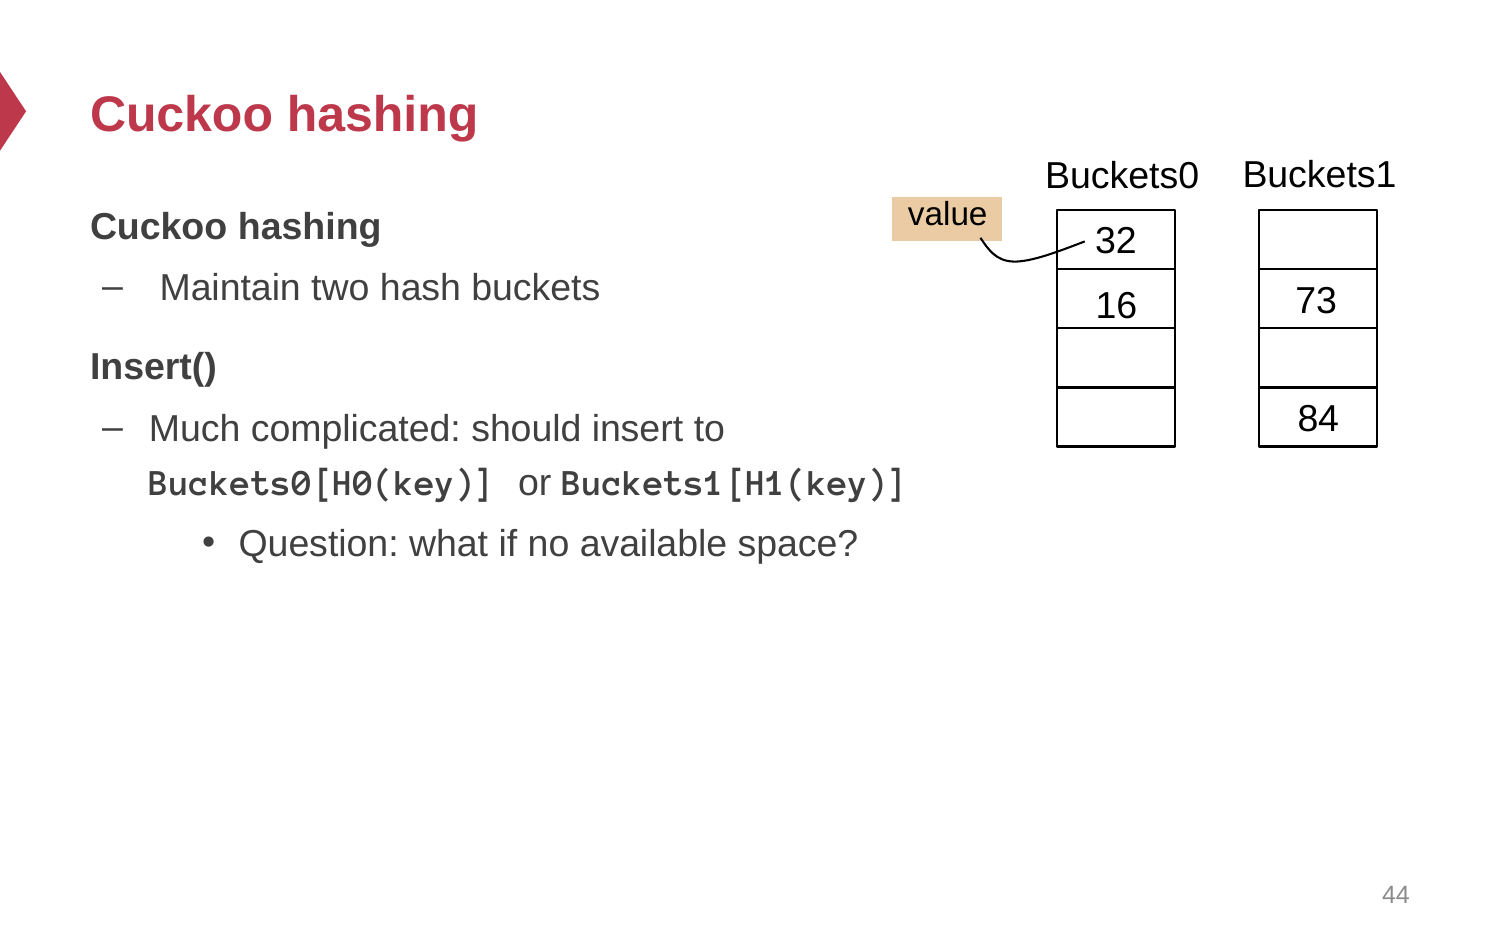

# Cuckoo hashing
Buckets1
Buckets0
Cuckoo hashing
 Maintain two hash buckets
Insert()
Much complicated: should insert to Buckets0[H0(key)] or Buckets1[H1(key)]
Question: what if no available space?
value

32

73
16

84

44